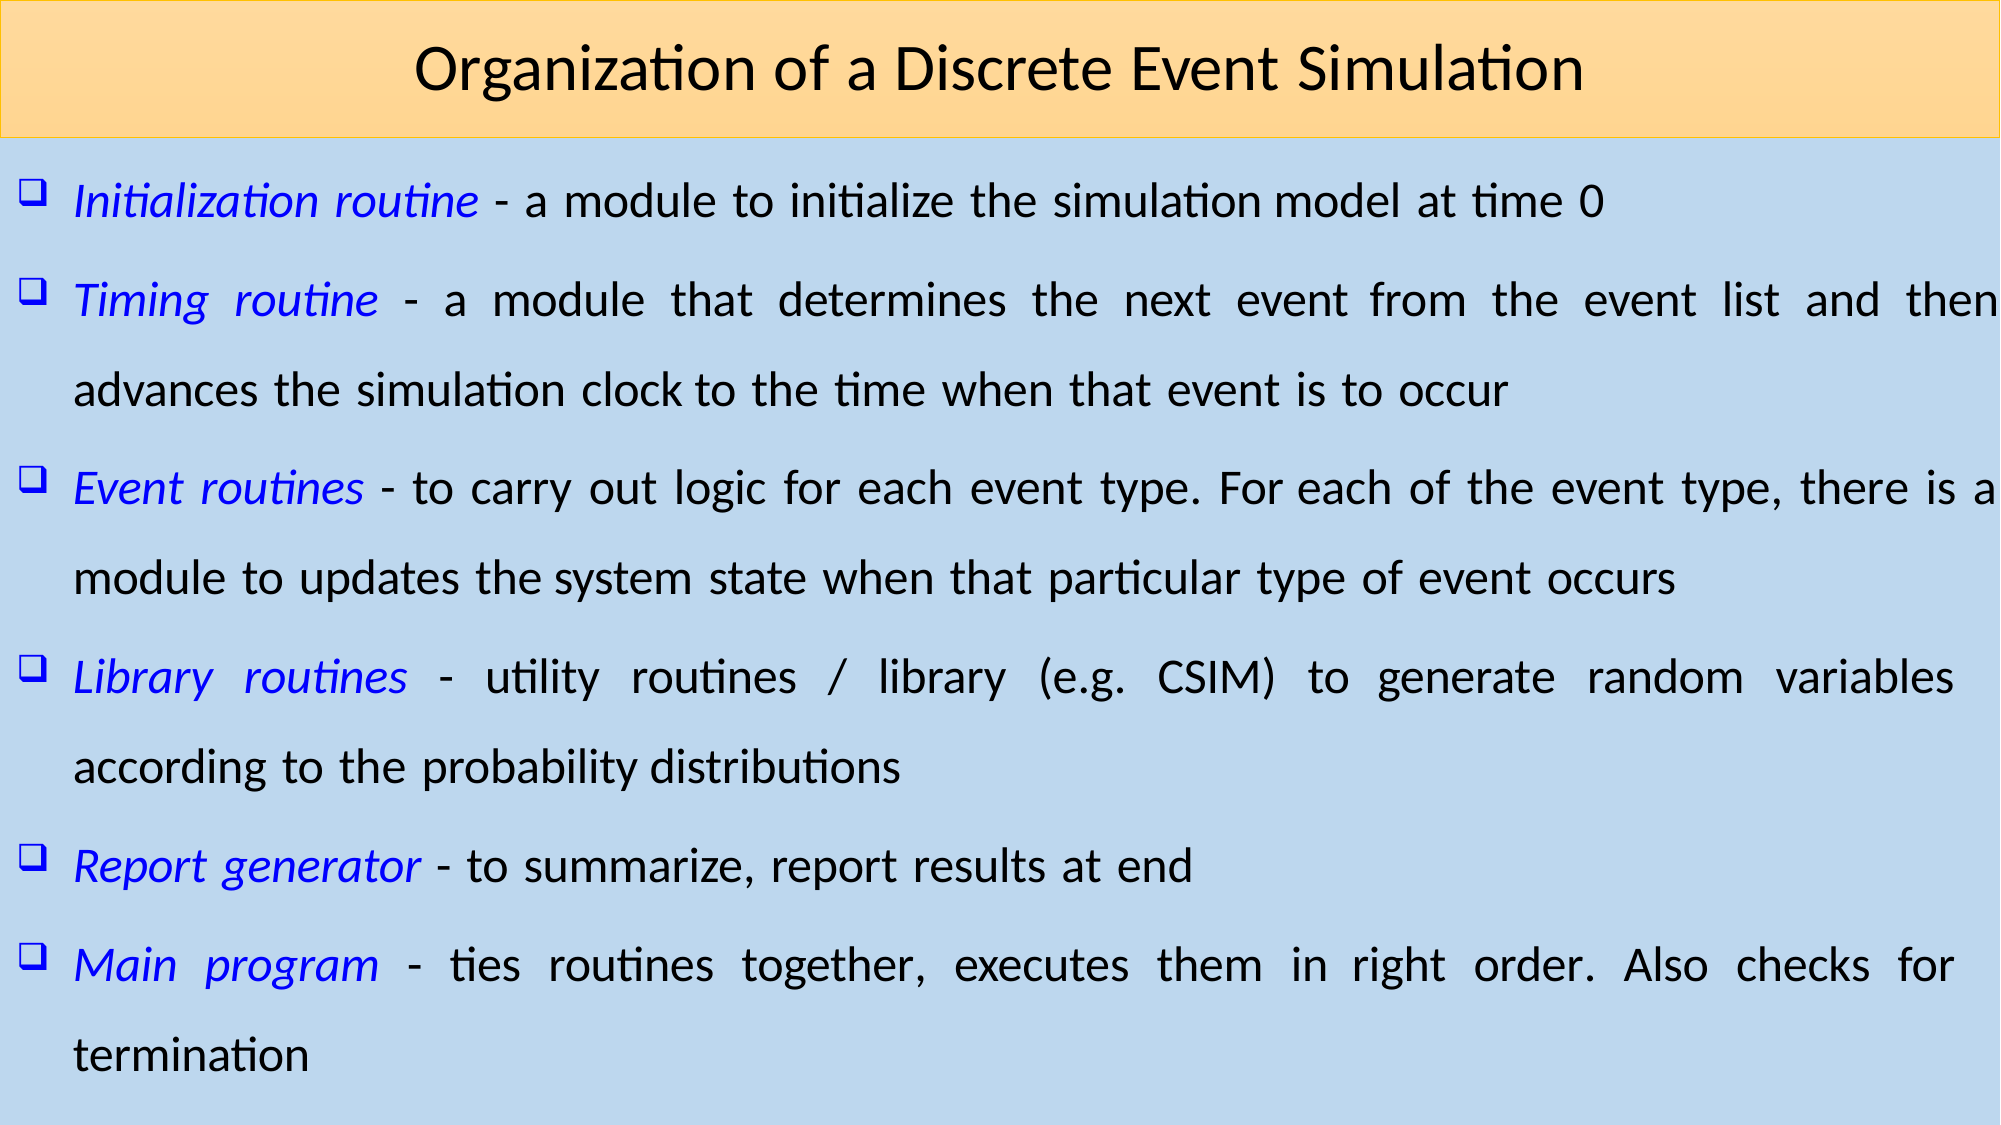

# Organization of a Discrete Event Simulation
Initialization routine - a module to initialize the simulation model at time 0
Timing routine - a module that determines the next event from the event list and then advances the simulation clock to the time when that event is to occur
Event routines - to carry out logic for each event type. For each of the event type, there is a module to updates the system state when that particular type of event occurs
Library routines - utility routines / library (e.g. CSIM) to generate random variables according to the probability distributions
Report generator - to summarize, report results at end
Main program - ties routines together, executes them in right order. Also checks for termination